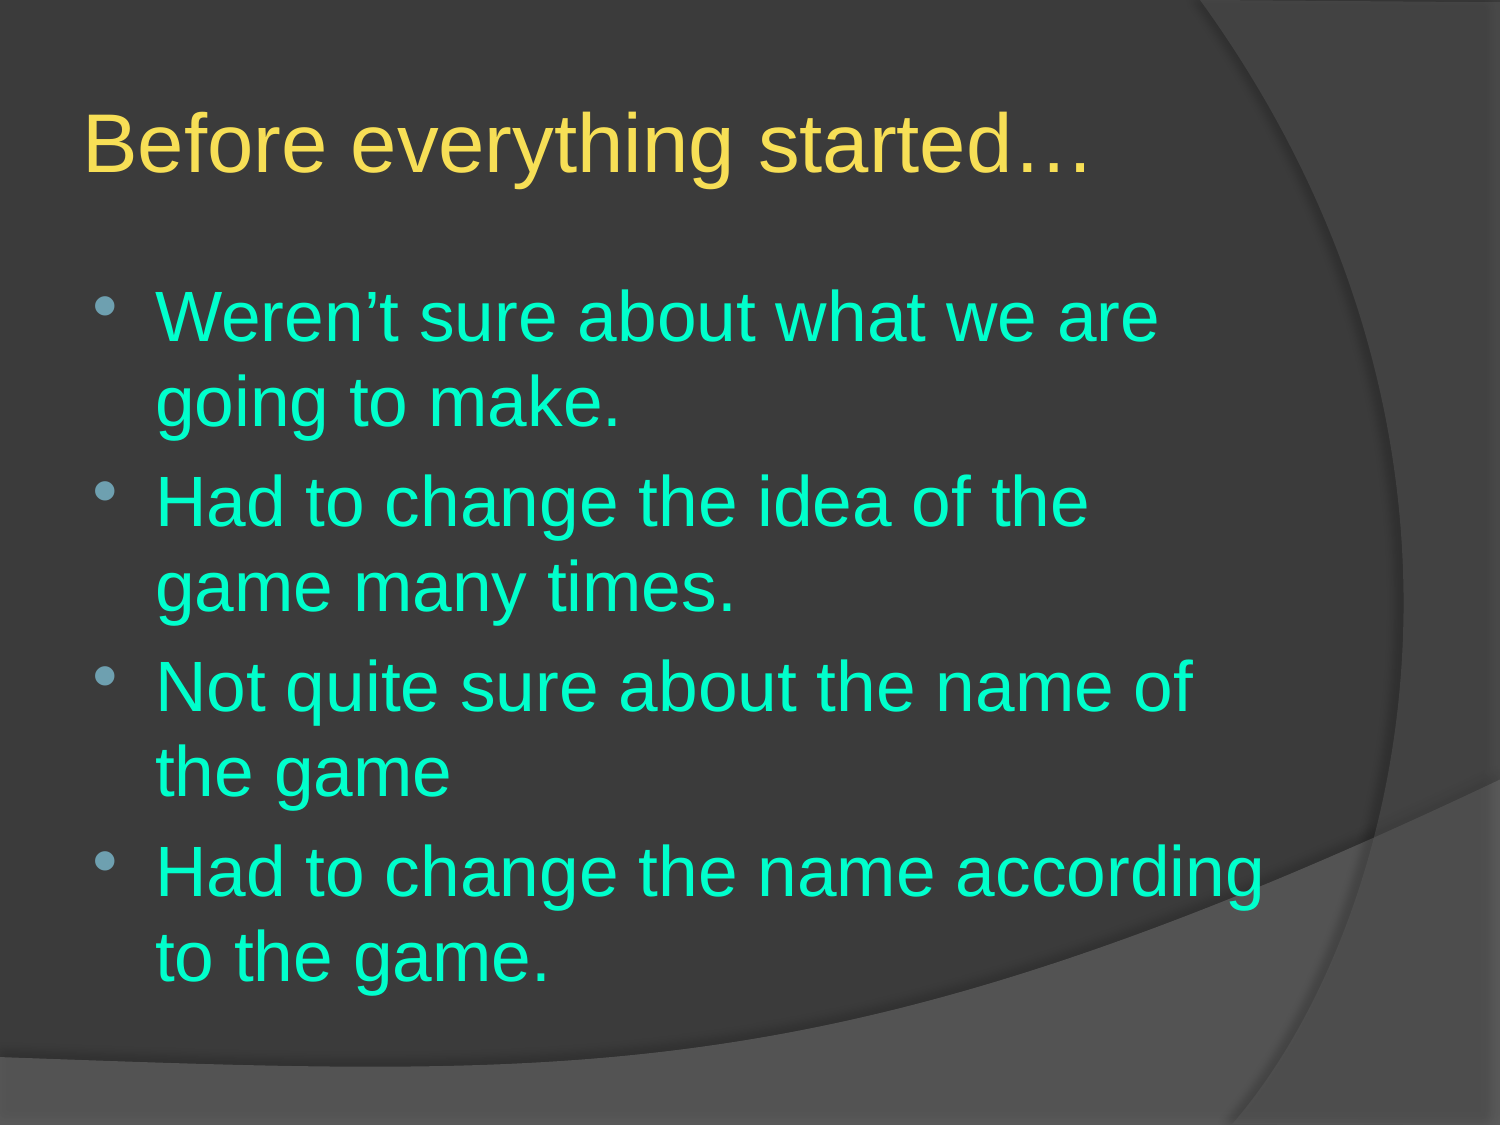

# Before everything started…
Weren’t sure about what we are going to make.
Had to change the idea of the game many times.
Not quite sure about the name of the game
Had to change the name according to the game.